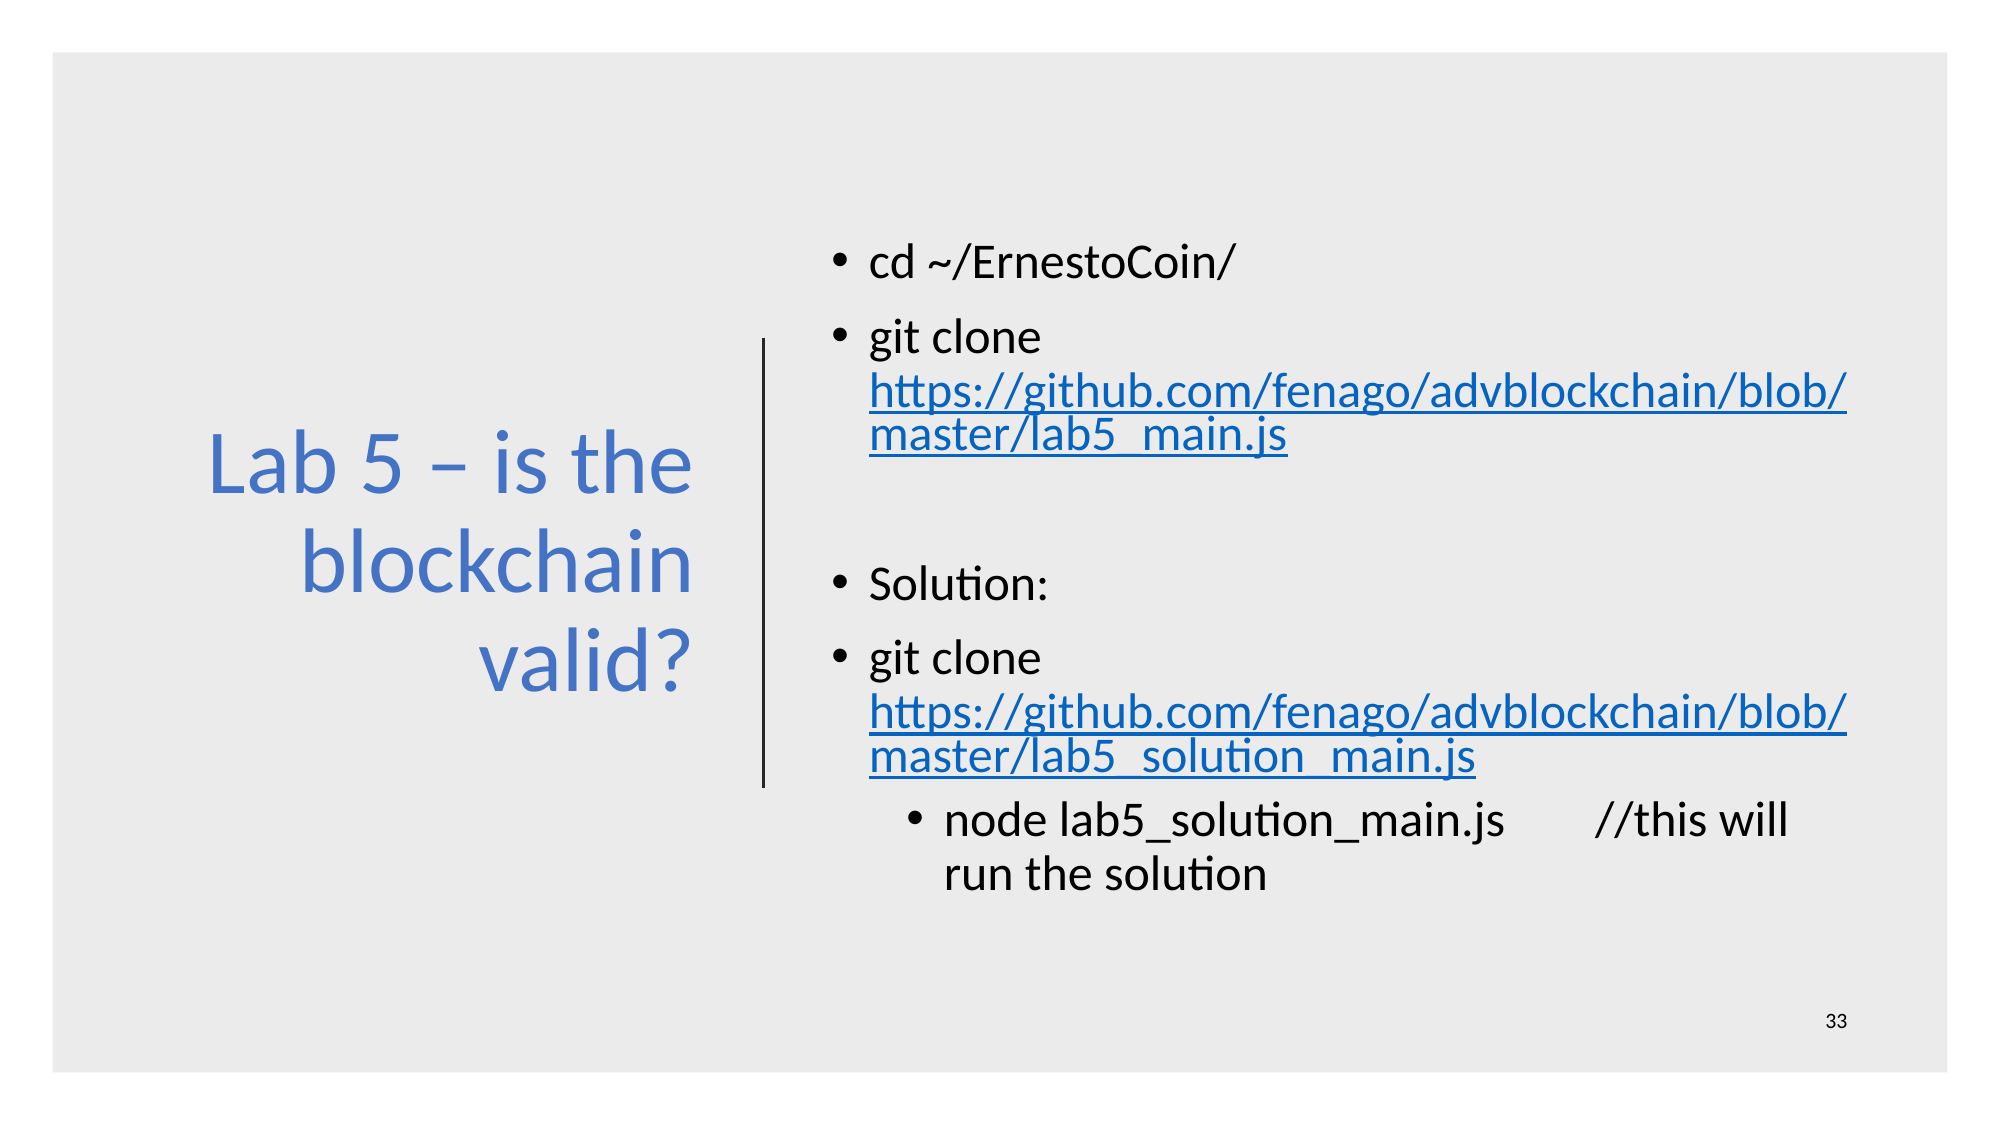

# Lab 5 – is the blockchain valid?
cd ~/ErnestoCoin/
git clone https://github.com/fenago/advblockchain/blob/master/lab5_main.js

Solution:
git clone https://github.com/fenago/advblockchain/blob/master/lab5_solution_main.js
node lab5_solution_main.js        //this will run the solution

33